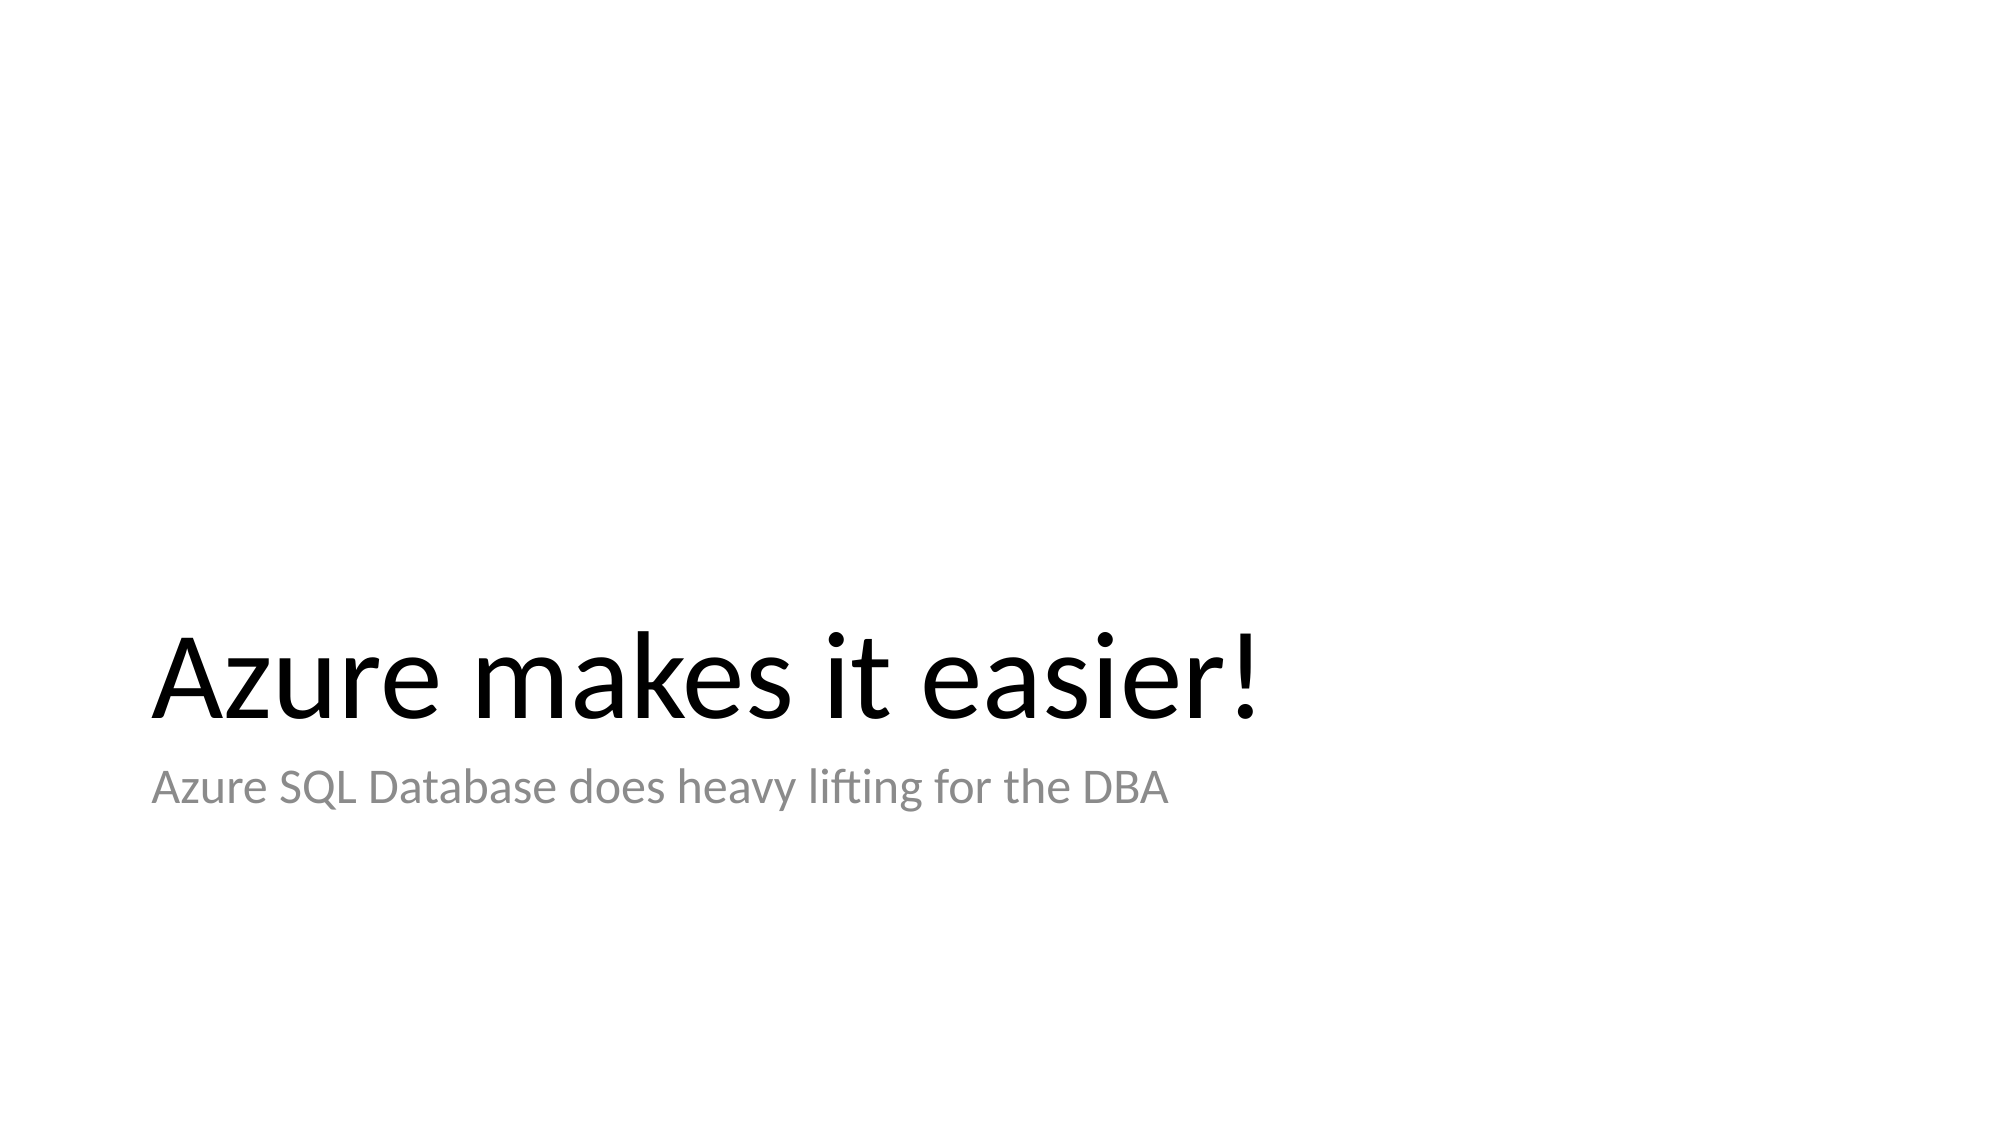

# Azure makes it easier!
Azure SQL Database does heavy lifting for the DBA